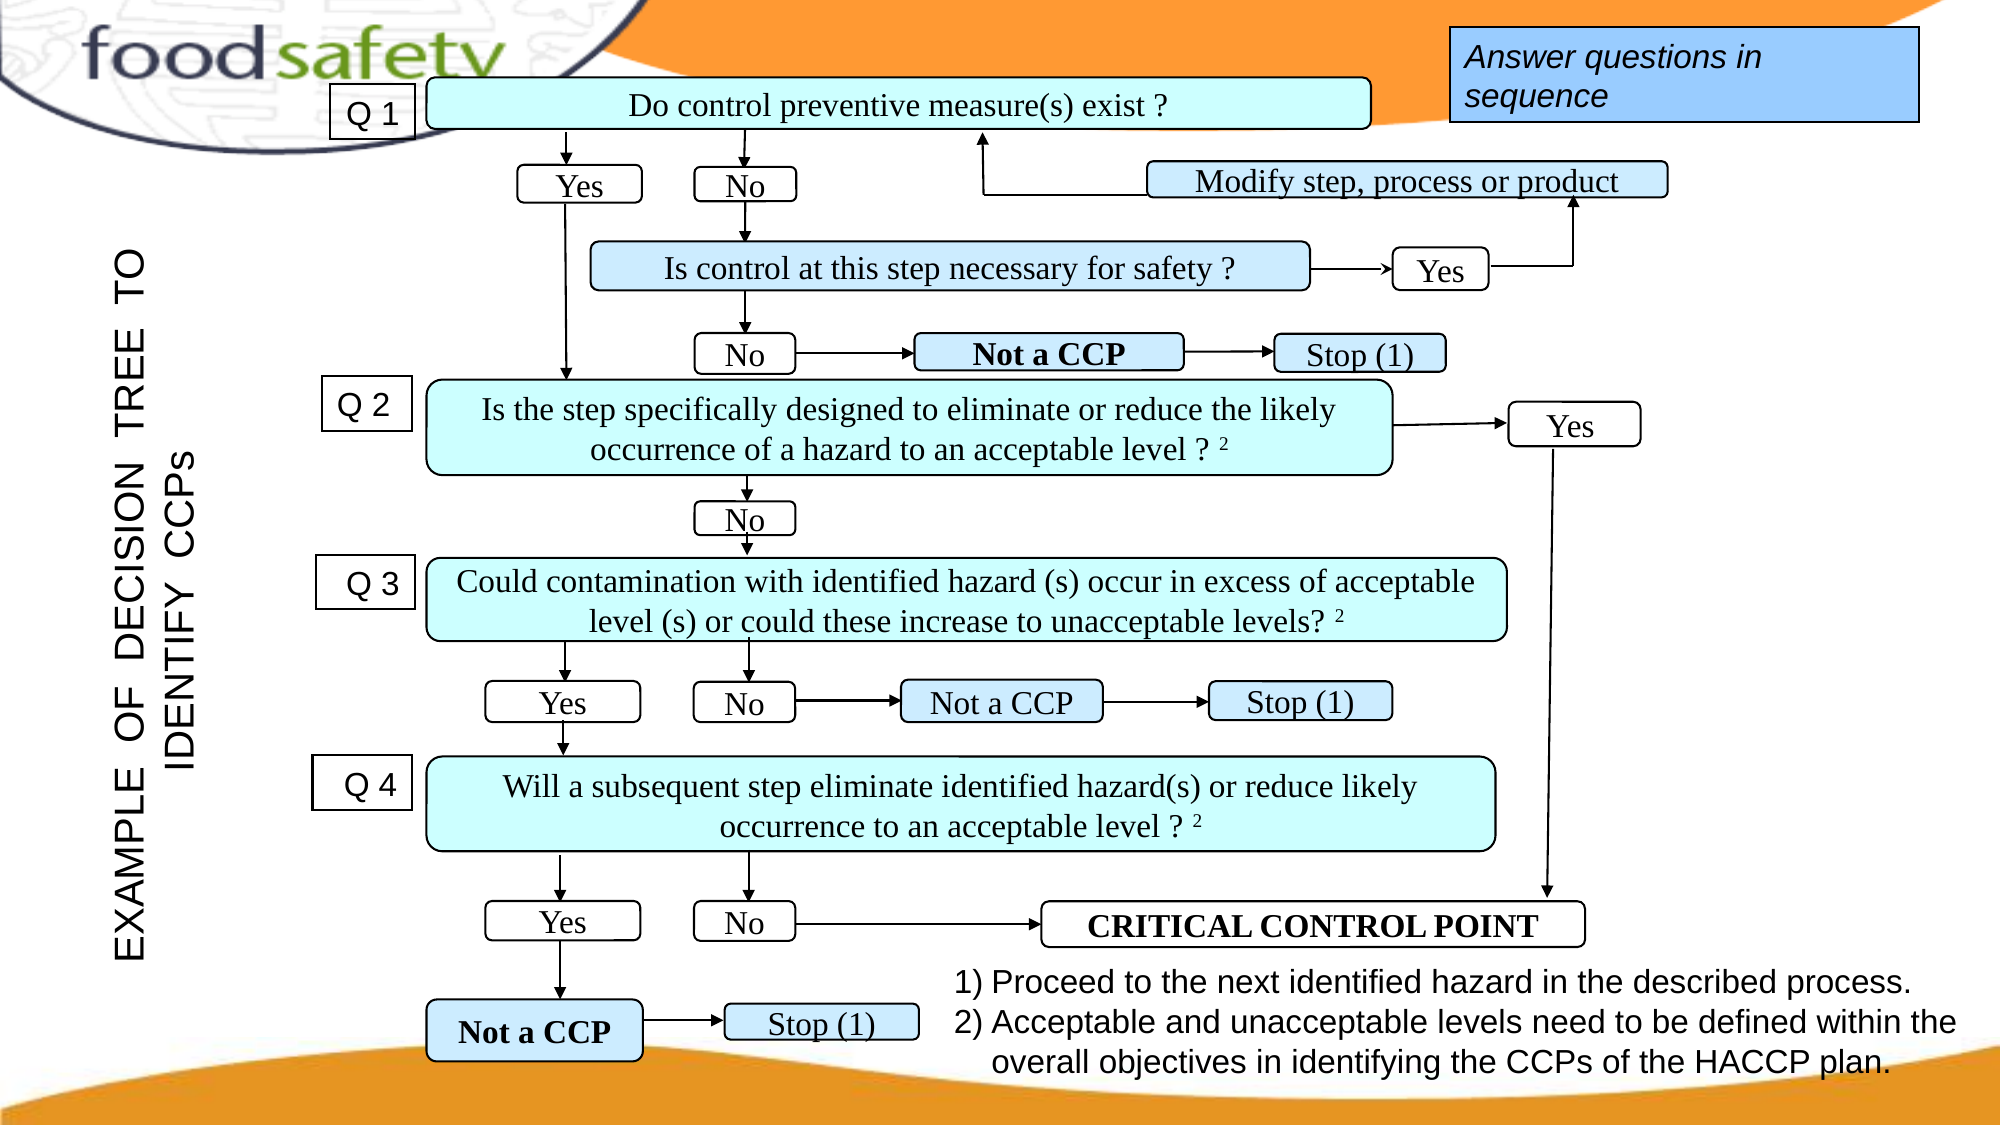

Answer questions in sequence
Do control preventive measure(s) exist ?
Q 1
Modify step, process or product
Yes
No
Is control at this step necessary for safety ?
Yes
No
Not a CCP
Stop (1)
Q 2
Is the step specifically designed to eliminate or reduce the likely occurrence of a hazard to an acceptable level ? 2
Yes
No
Q 3
Could contamination with identified hazard (s) occur in excess of acceptable level (s) or could these increase to unacceptable levels? 2
Not a CCP
Yes
Stop (1)
No
Q 4
Will a subsequent step eliminate identified hazard(s) or reduce likely occurrence to an acceptable level ? 2
Yes
No
CRITICAL CONTROL POINT
Not a CCP
Stop (1)
 EXAMPLE  OF  DECISION  TREE  TO IDENTIFY  CCPs
Proceed to the next identified hazard in the described process.
Acceptable and unacceptable levels need to be defined within the overall objectives in identifying the CCPs of the HACCP plan.